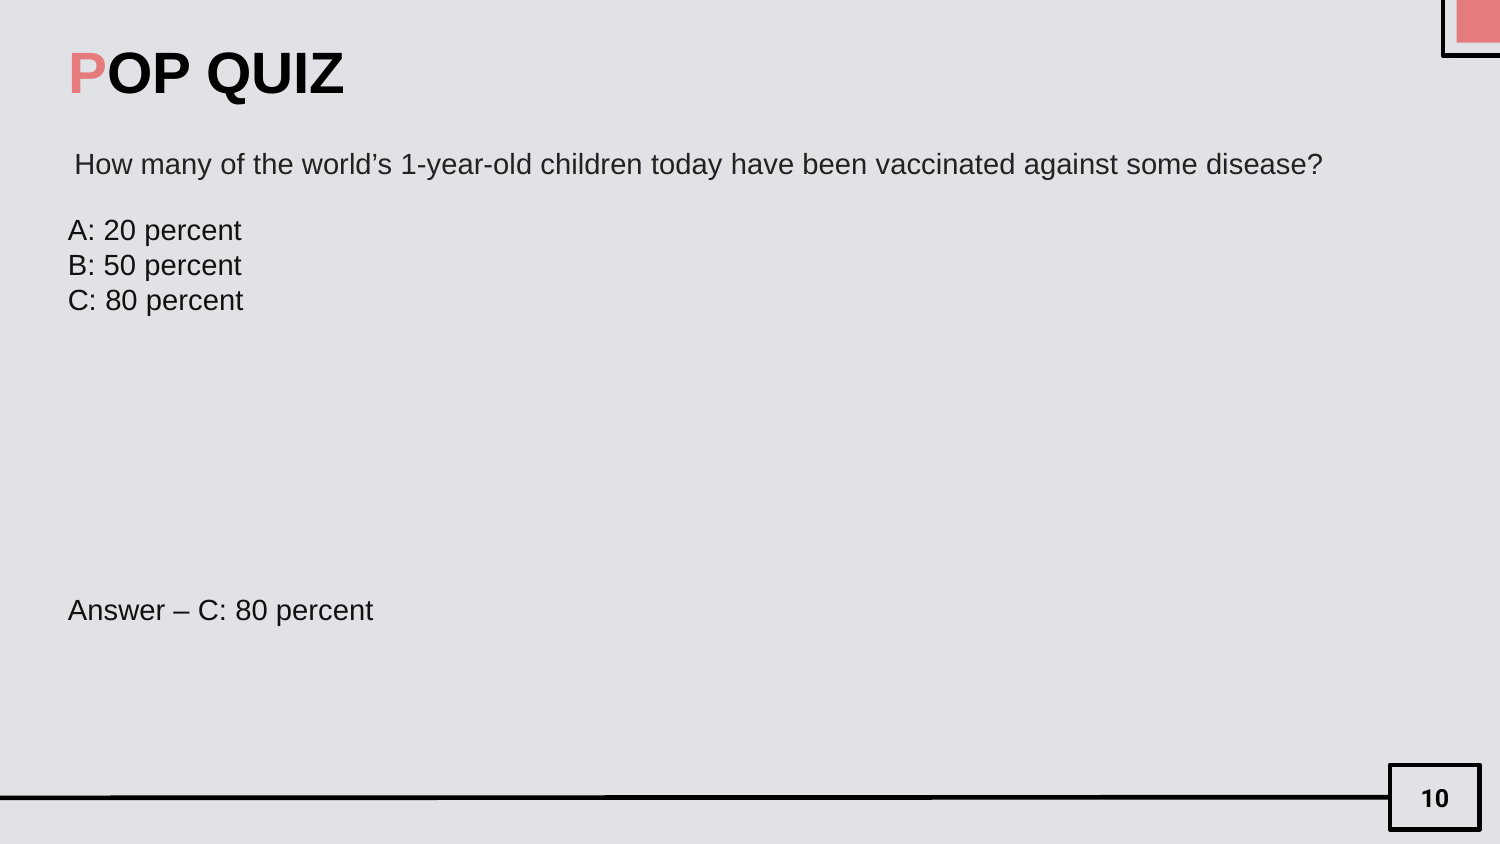

# POP QUIZ
How many of the world’s 1-year-old children today have been vaccinated against some disease?
A: 20 percent
B: 50 percent
C: 80 percent
Answer – C: 80 percent
10